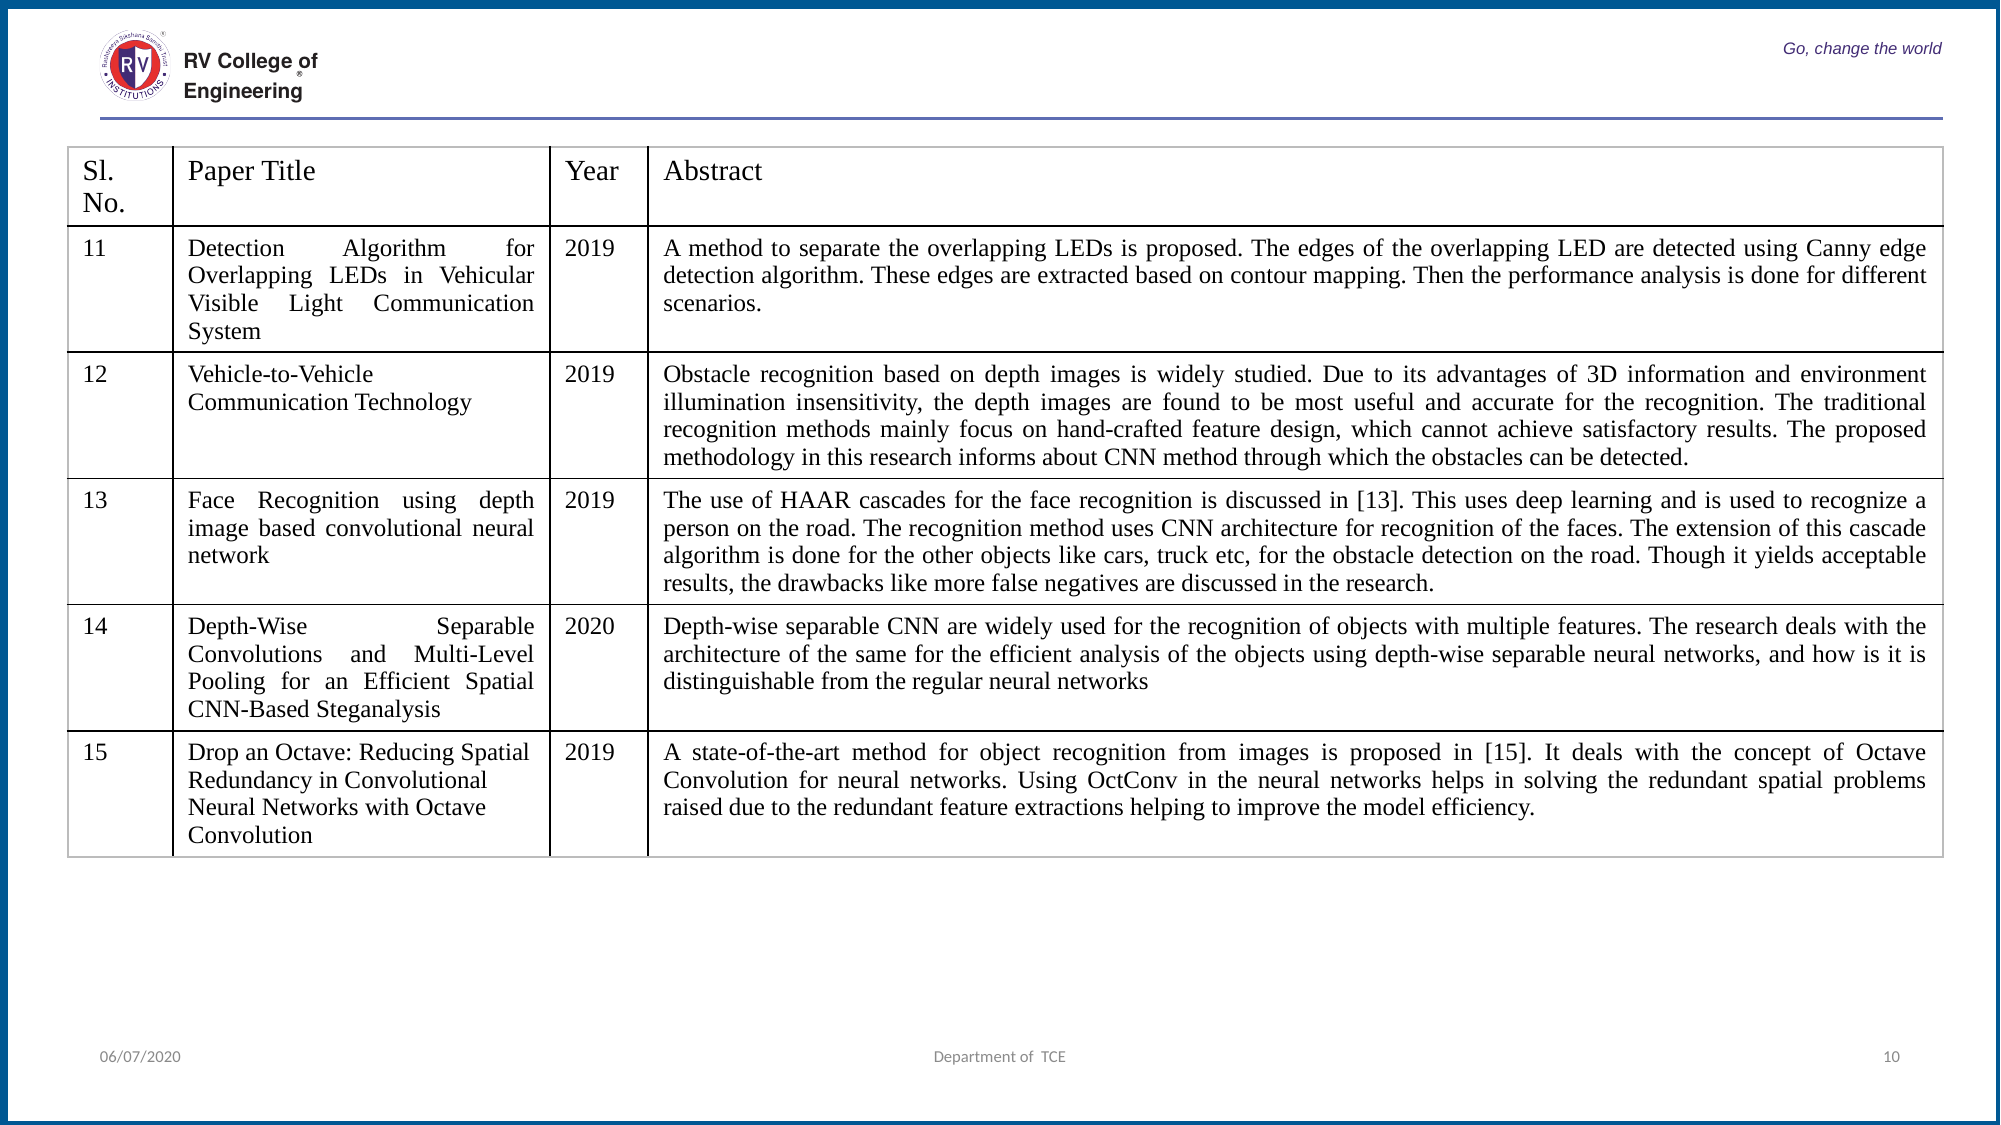

# Go, change the world
RV College of
Engineering

| Sl. No. | Paper Title | Year | Abstract |
| --- | --- | --- | --- |
| 11 | Detection Algorithm for Overlapping LEDs in Vehicular Visible Light Communication System | 2019 | A method to separate the overlapping LEDs is proposed. The edges of the overlapping LED are detected using Canny edge detection algorithm. These edges are extracted based on contour mapping. Then the performance analysis is done for different scenarios. |
| 12 | Vehicle-to-Vehicle Communication Technology | 2019 | Obstacle recognition based on depth images is widely studied. Due to its advantages of 3D information and environment illumination insensitivity, the depth images are found to be most useful and accurate for the recognition. The traditional recognition methods mainly focus on hand-crafted feature design, which cannot achieve satisfactory results. The proposed methodology in this research informs about CNN method through which the obstacles can be detected. |
| 13 | Face Recognition using depth image based convolutional neural network | 2019 | The use of HAAR cascades for the face recognition is discussed in [13]. This uses deep learning and is used to recognize a person on the road. The recognition method uses CNN architecture for recognition of the faces. The extension of this cascade algorithm is done for the other objects like cars, truck etc, for the obstacle detection on the road. Though it yields acceptable results, the drawbacks like more false negatives are discussed in the research. |
| 14 | Depth-Wise Separable Convolutions and Multi-Level Pooling for an Efficient Spatial CNN-Based Steganalysis | 2020 | Depth-wise separable CNN are widely used for the recognition of objects with multiple features. The research deals with the architecture of the same for the efficient analysis of the objects using depth-wise separable neural networks, and how is it is distinguishable from the regular neural networks |
| 15 | Drop an Octave: Reducing Spatial Redundancy in Convolutional Neural Networks with Octave Convolution | 2019 | A state-of-the-art method for object recognition from images is proposed in [15]. It deals with the concept of Octave Convolution for neural networks. Using OctConv in the neural networks helps in solving the redundant spatial problems raised due to the redundant feature extractions helping to improve the model efficiency. |

06/07/2020
Department of  TCE
10